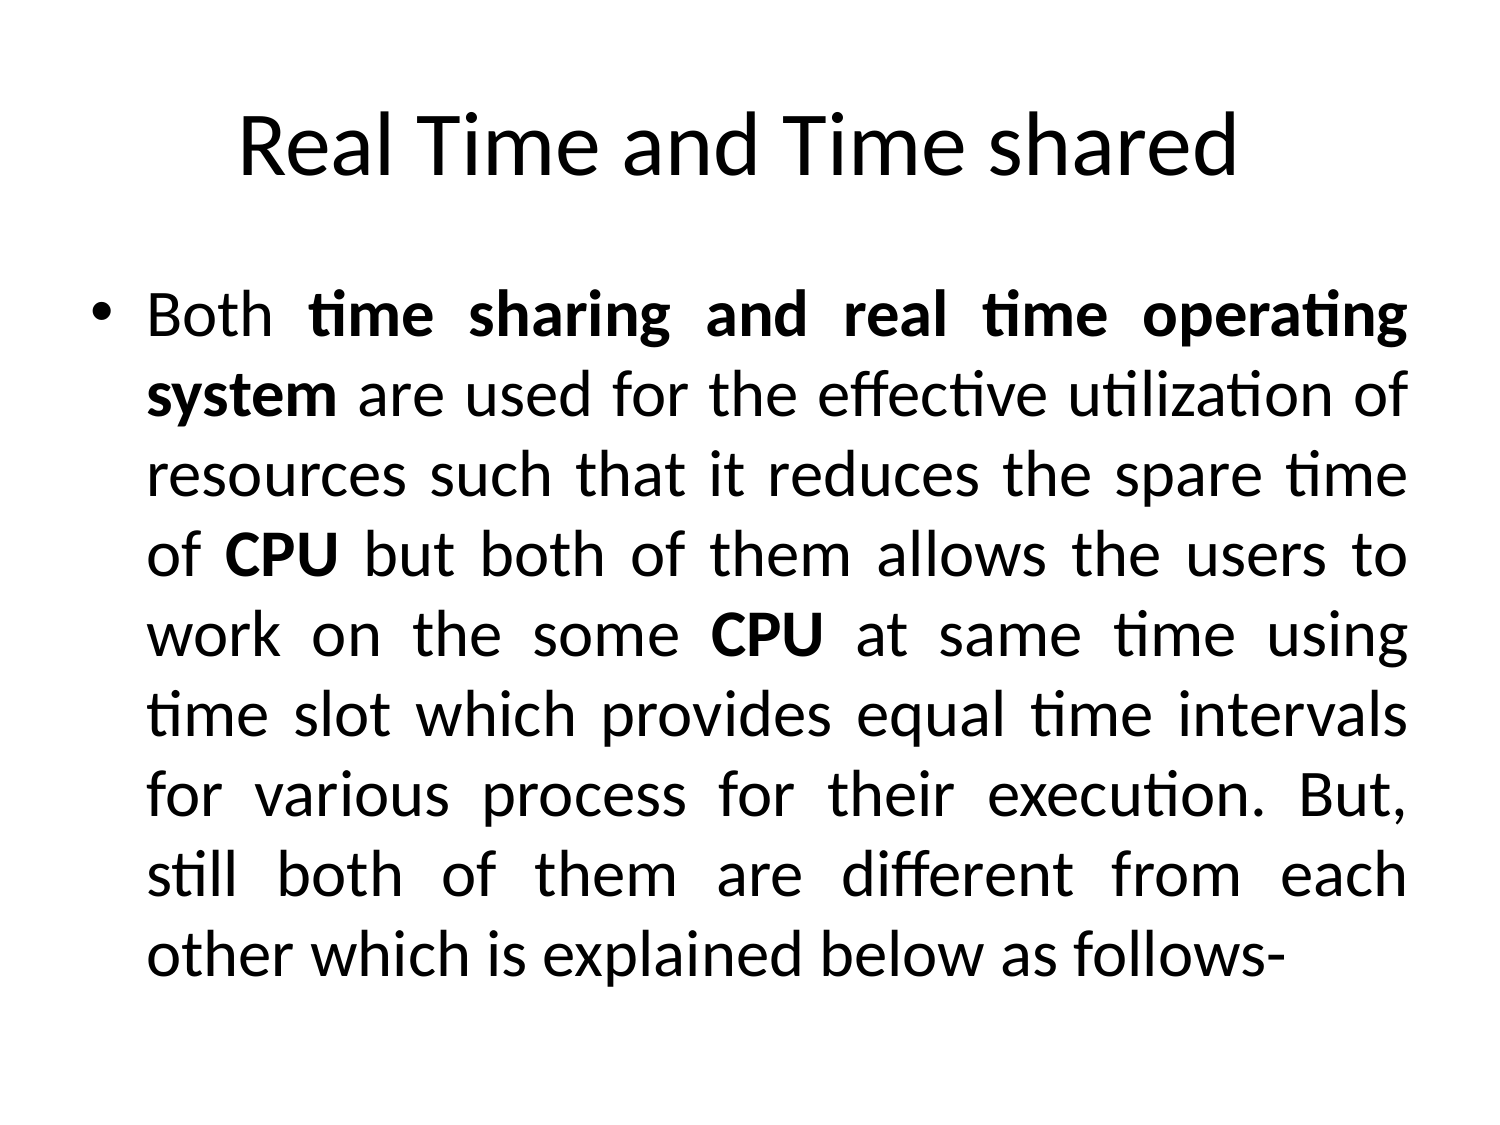

# Real Time and Time shared
Both time sharing and real time operating system are used for the effective utilization of resources such that it reduces the spare time of CPU but both of them allows the users to work on the some CPU at same time using time slot which provides equal time intervals for various process for their execution. But, still both of them are different from each other which is explained below as follows-